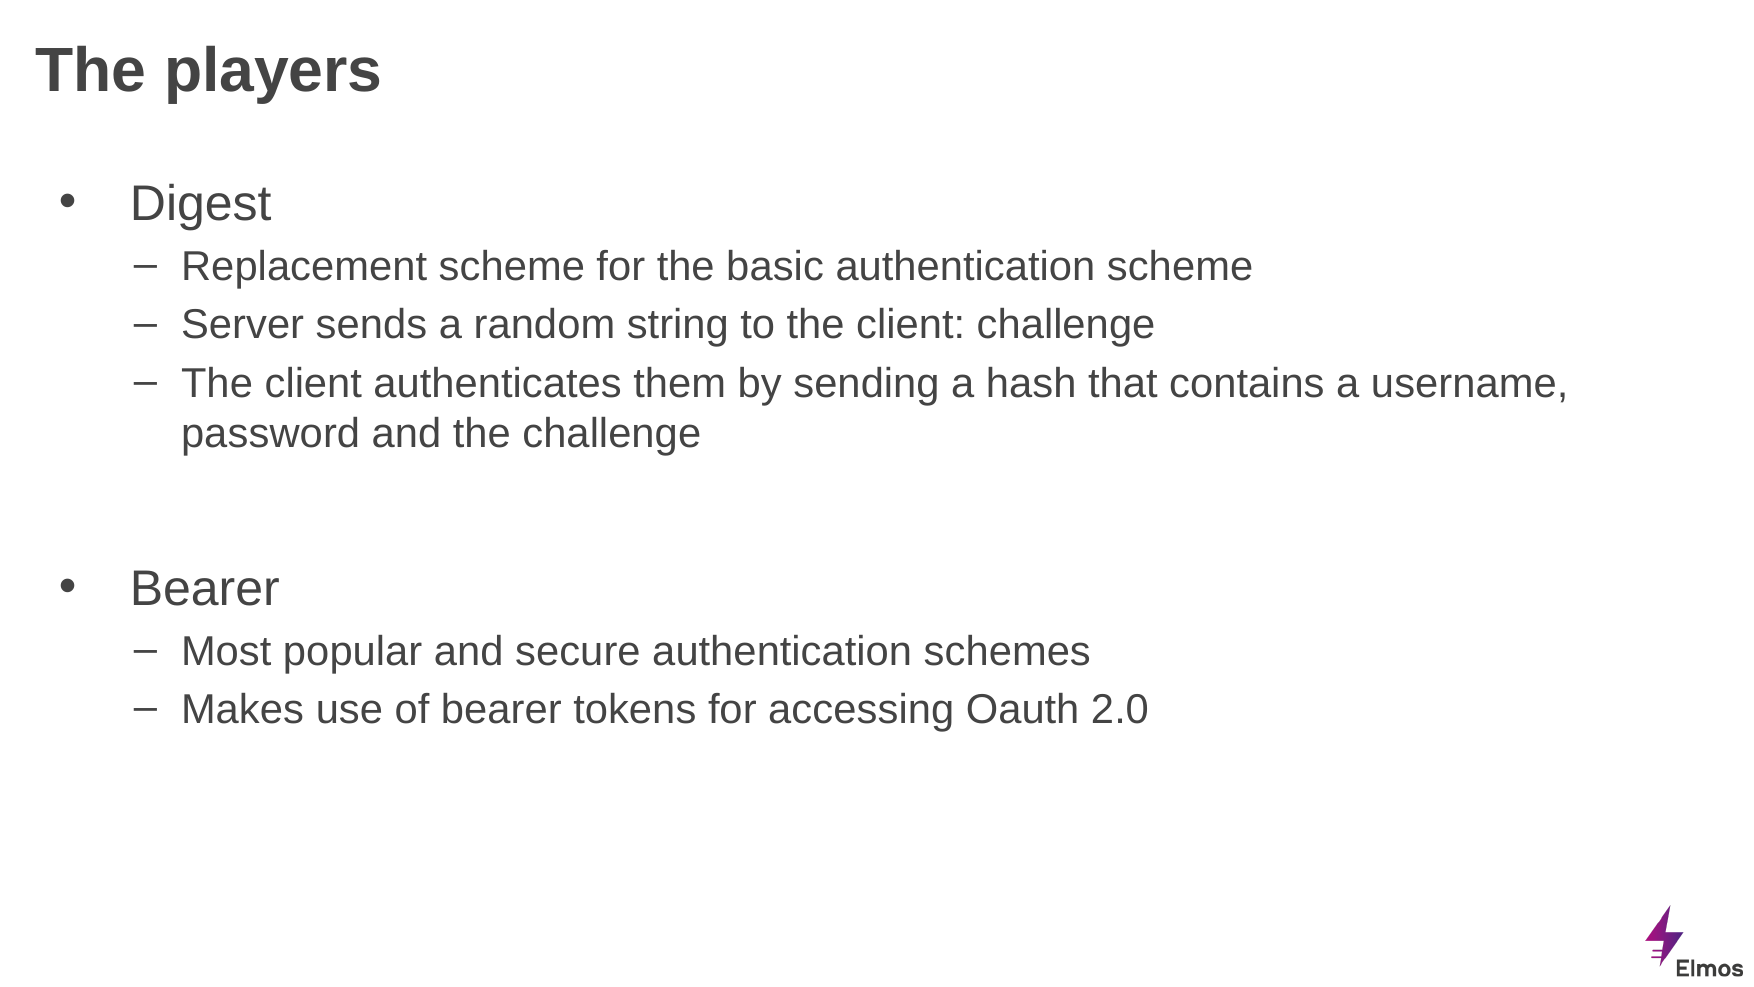

# The players
Digest
Replacement scheme for the basic authentication scheme
Server sends a random string to the client: challenge
The client authenticates them by sending a hash that contains a username, password and the challenge

Bearer
Most popular and secure authentication schemes
Makes use of bearer tokens for accessing Oauth 2.0